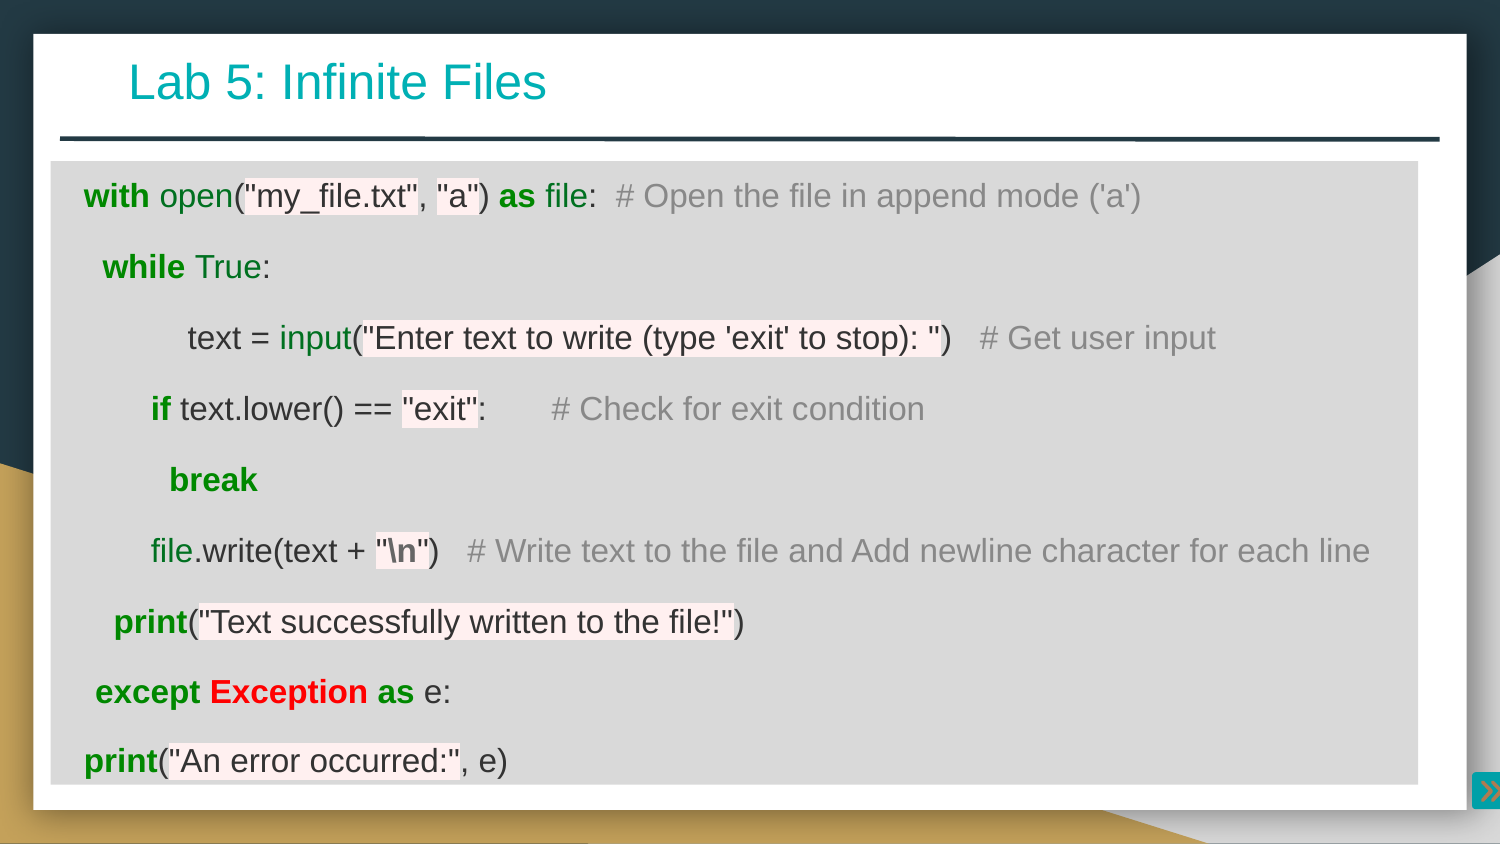

Lab 5: Infinite Files
  with open("my_file.txt", "a") as file:  # Open the file in append mode ('a')
    while True:
          text = input("Enter text to write (type 'exit' to stop): ")   # Get user input
      if text.lower() == "exit":       # Check for exit condition
        break
      file.write(text + "\n")   # Write text to the file and Add newline character for each line
  print("Text successfully written to the file!")
except Exception as e:
  print("An error occurred:", e)